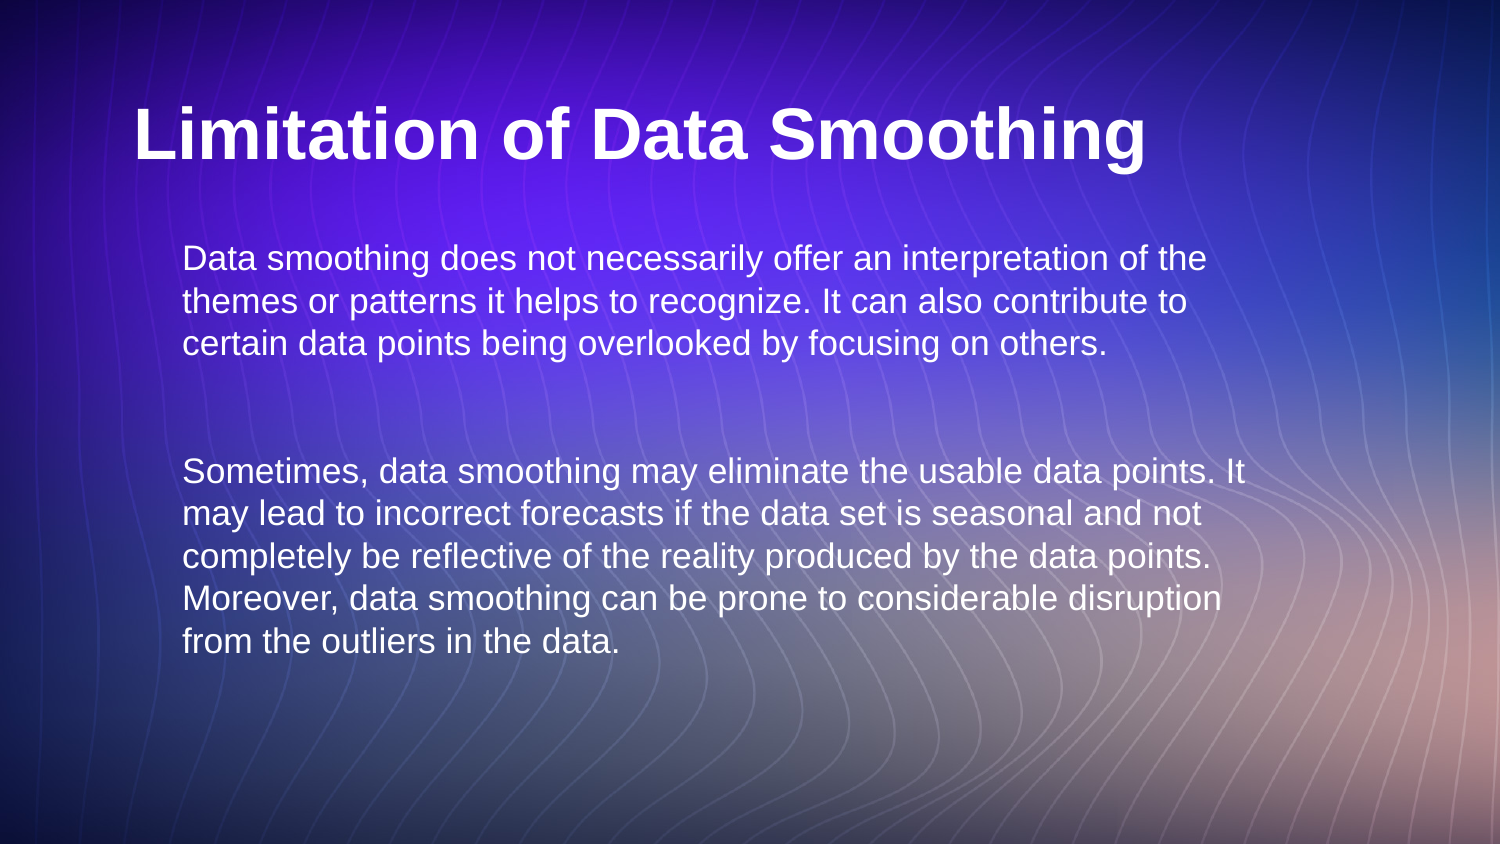

# Limitation of Data Smoothing
Data smoothing does not necessarily offer an interpretation of the themes or patterns it helps to recognize. It can also contribute to certain data points being overlooked by focusing on others.

Sometimes, data smoothing may eliminate the usable data points. It may lead to incorrect forecasts if the data set is seasonal and not completely be reflective of the reality produced by the data points. Moreover, data smoothing can be prone to considerable disruption from the outliers in the data.